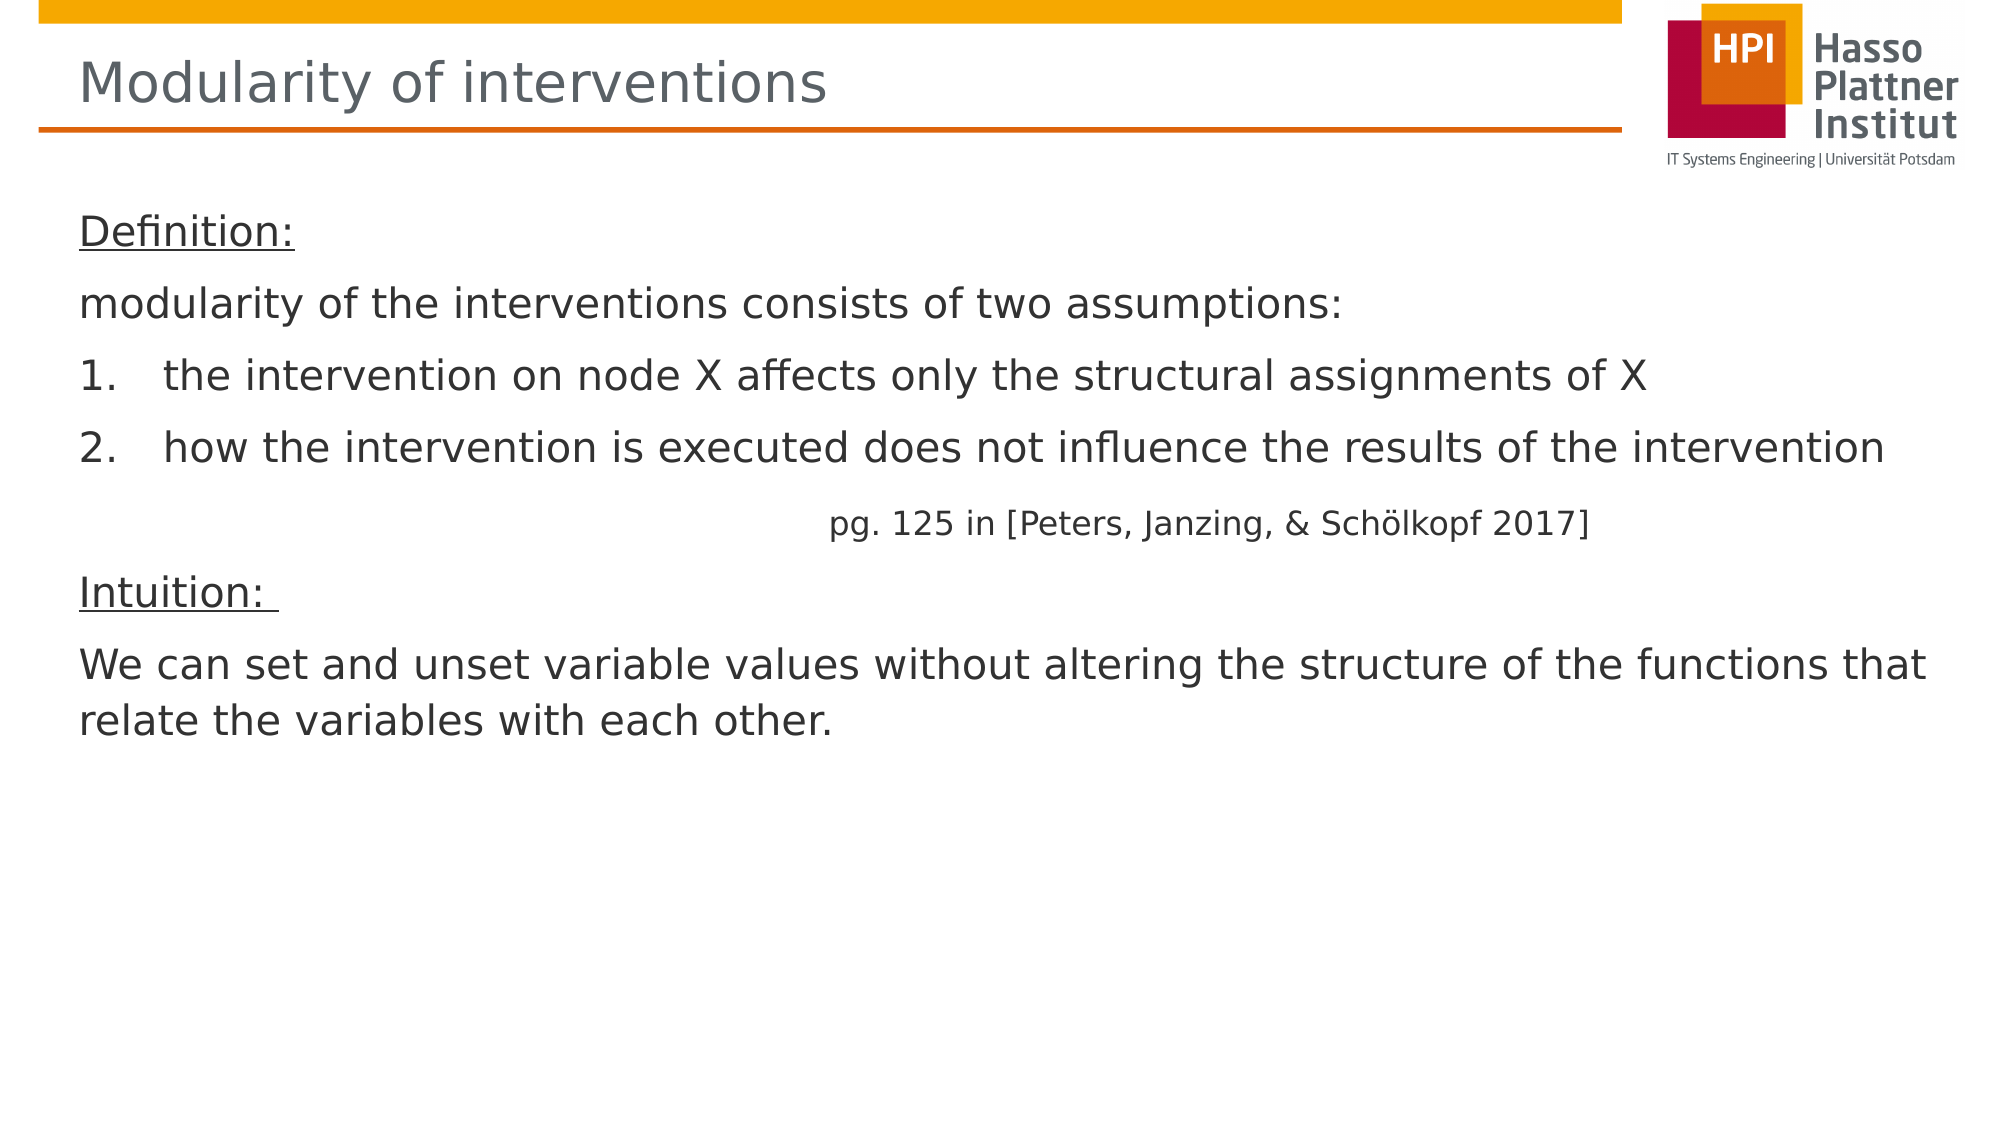

# Modularity of interventions
Definition:
modularity of the interventions consists of two assumptions:
the intervention on node X affects only the structural assignments of X
how the intervention is executed does not influence the results of the intervention
					pg. 125 in [Peters, Janzing, & Schölkopf 2017]
Intuition:
We can set and unset variable values without altering the structure of the functions that relate the variables with each other.